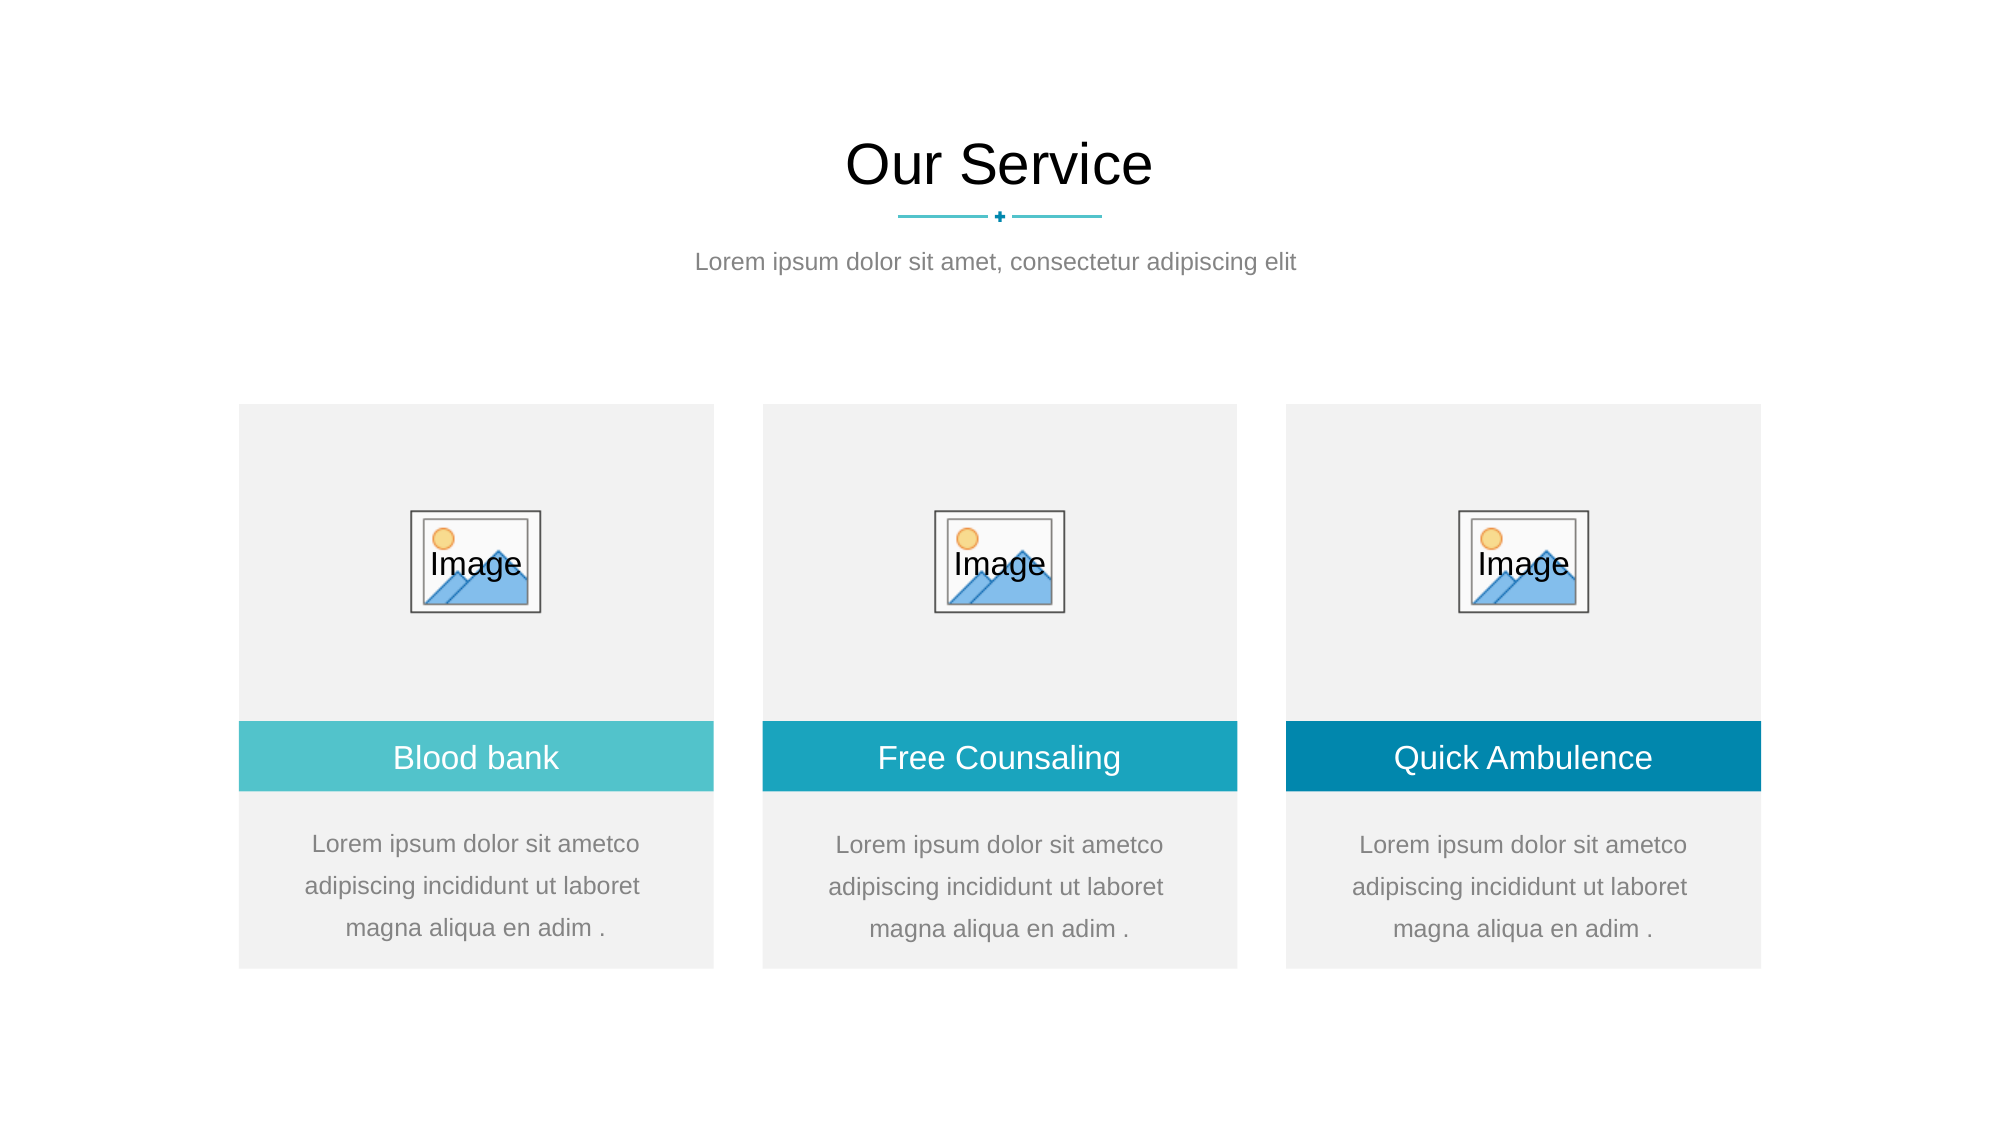

Our Service

Lorem ipsum dolor sit amet, consectetur adipiscing elit

Blood bank
Free Counsaling
Quick Ambulence

Lorem ipsum dolor sit ametco adipiscing incididunt ut laboret
magna aliqua en adim .
Lorem ipsum dolor sit ametco adipiscing incididunt ut laboret
magna aliqua en adim .
Lorem ipsum dolor sit ametco adipiscing incididunt ut laboret
magna aliqua en adim .